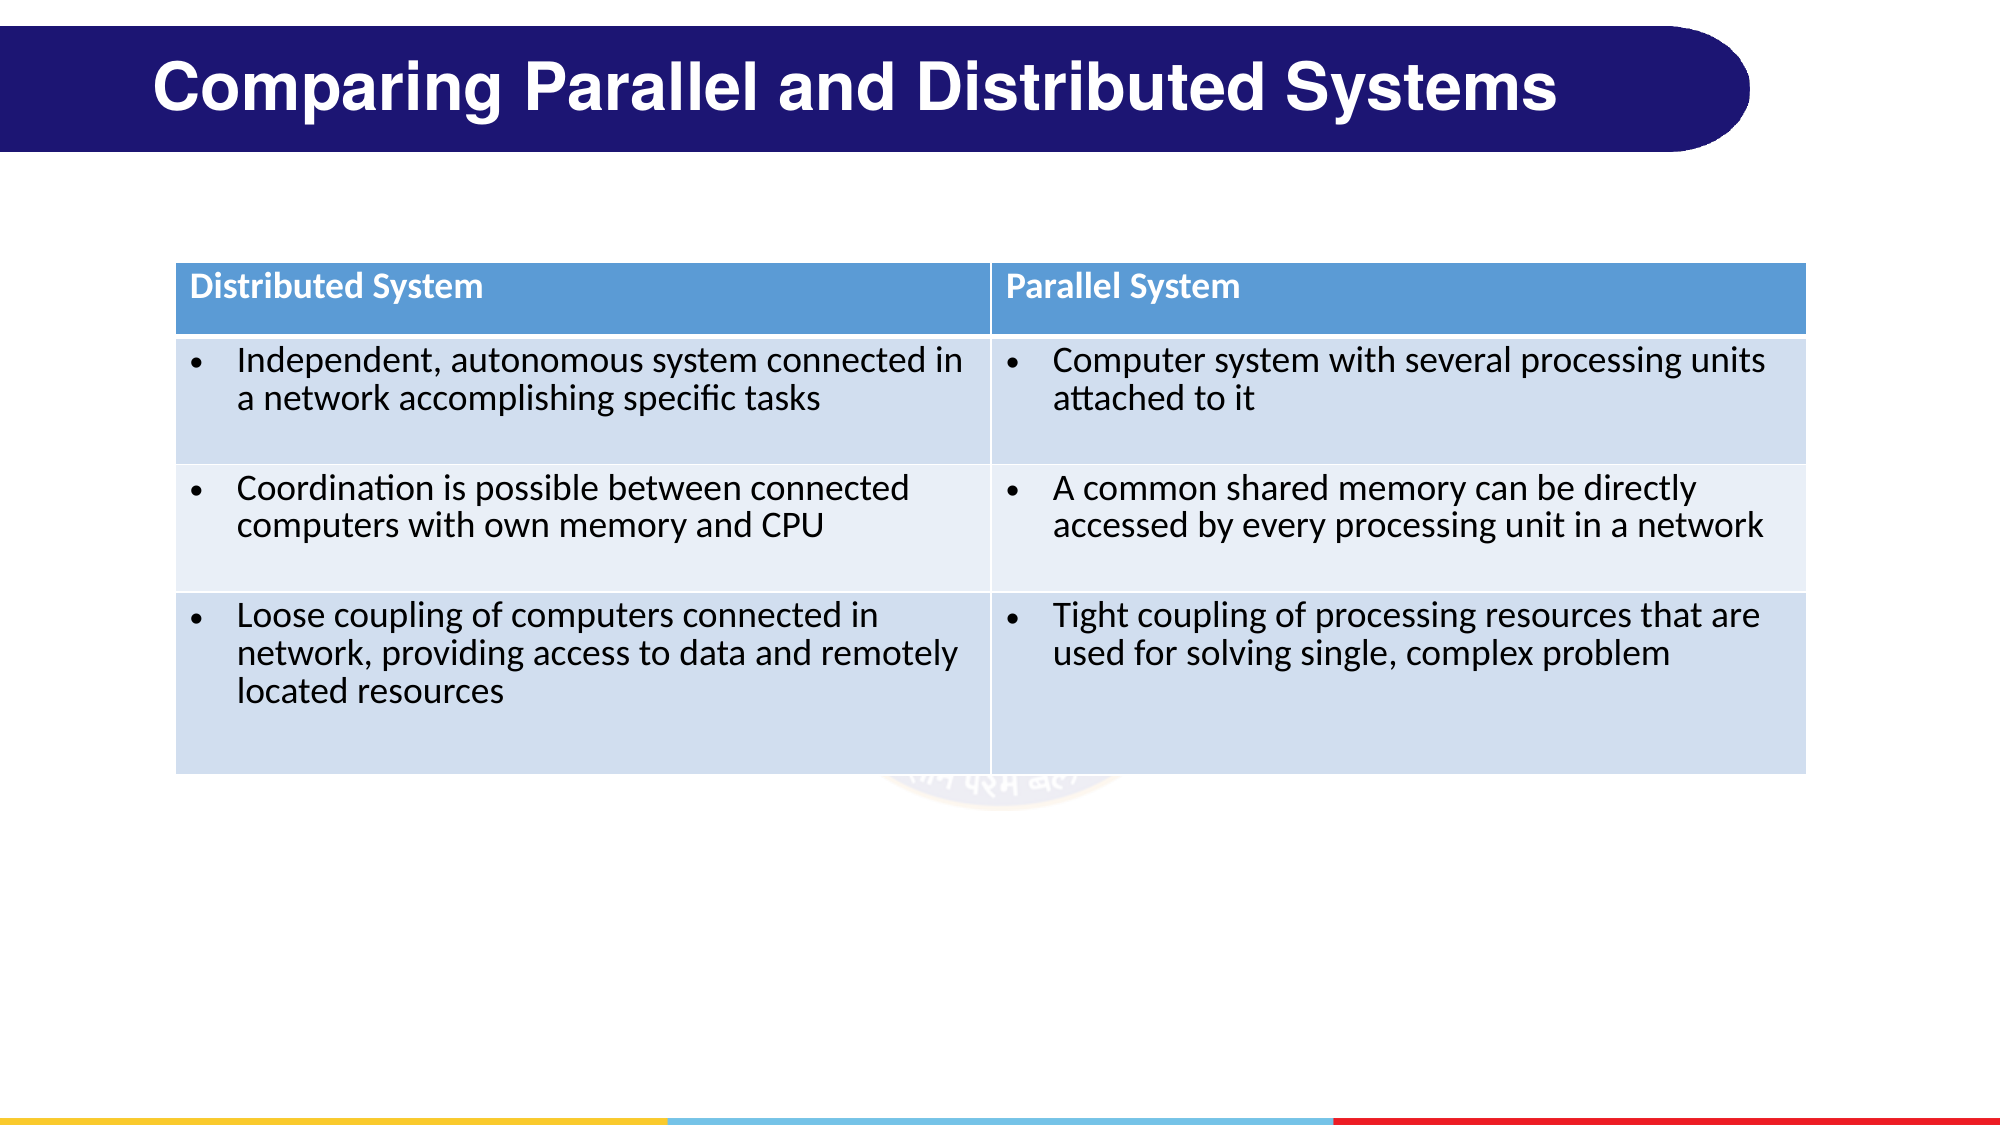

# Comparing Parallel and Distributed Systems

| Distributed System | Parallel System |
| --- | --- |
| Independent, autonomous system connected in a network accomplishing specific tasks | Computer system with several processing units attached to it |
| Coordination is possible between connected computers with own memory and CPU | A common shared memory can be directly accessed by every processing unit in a network |
| Loose coupling of computers connected in network, providing access to data and remotely located resources | Tight coupling of processing resources that are used for solving single, complex problem |